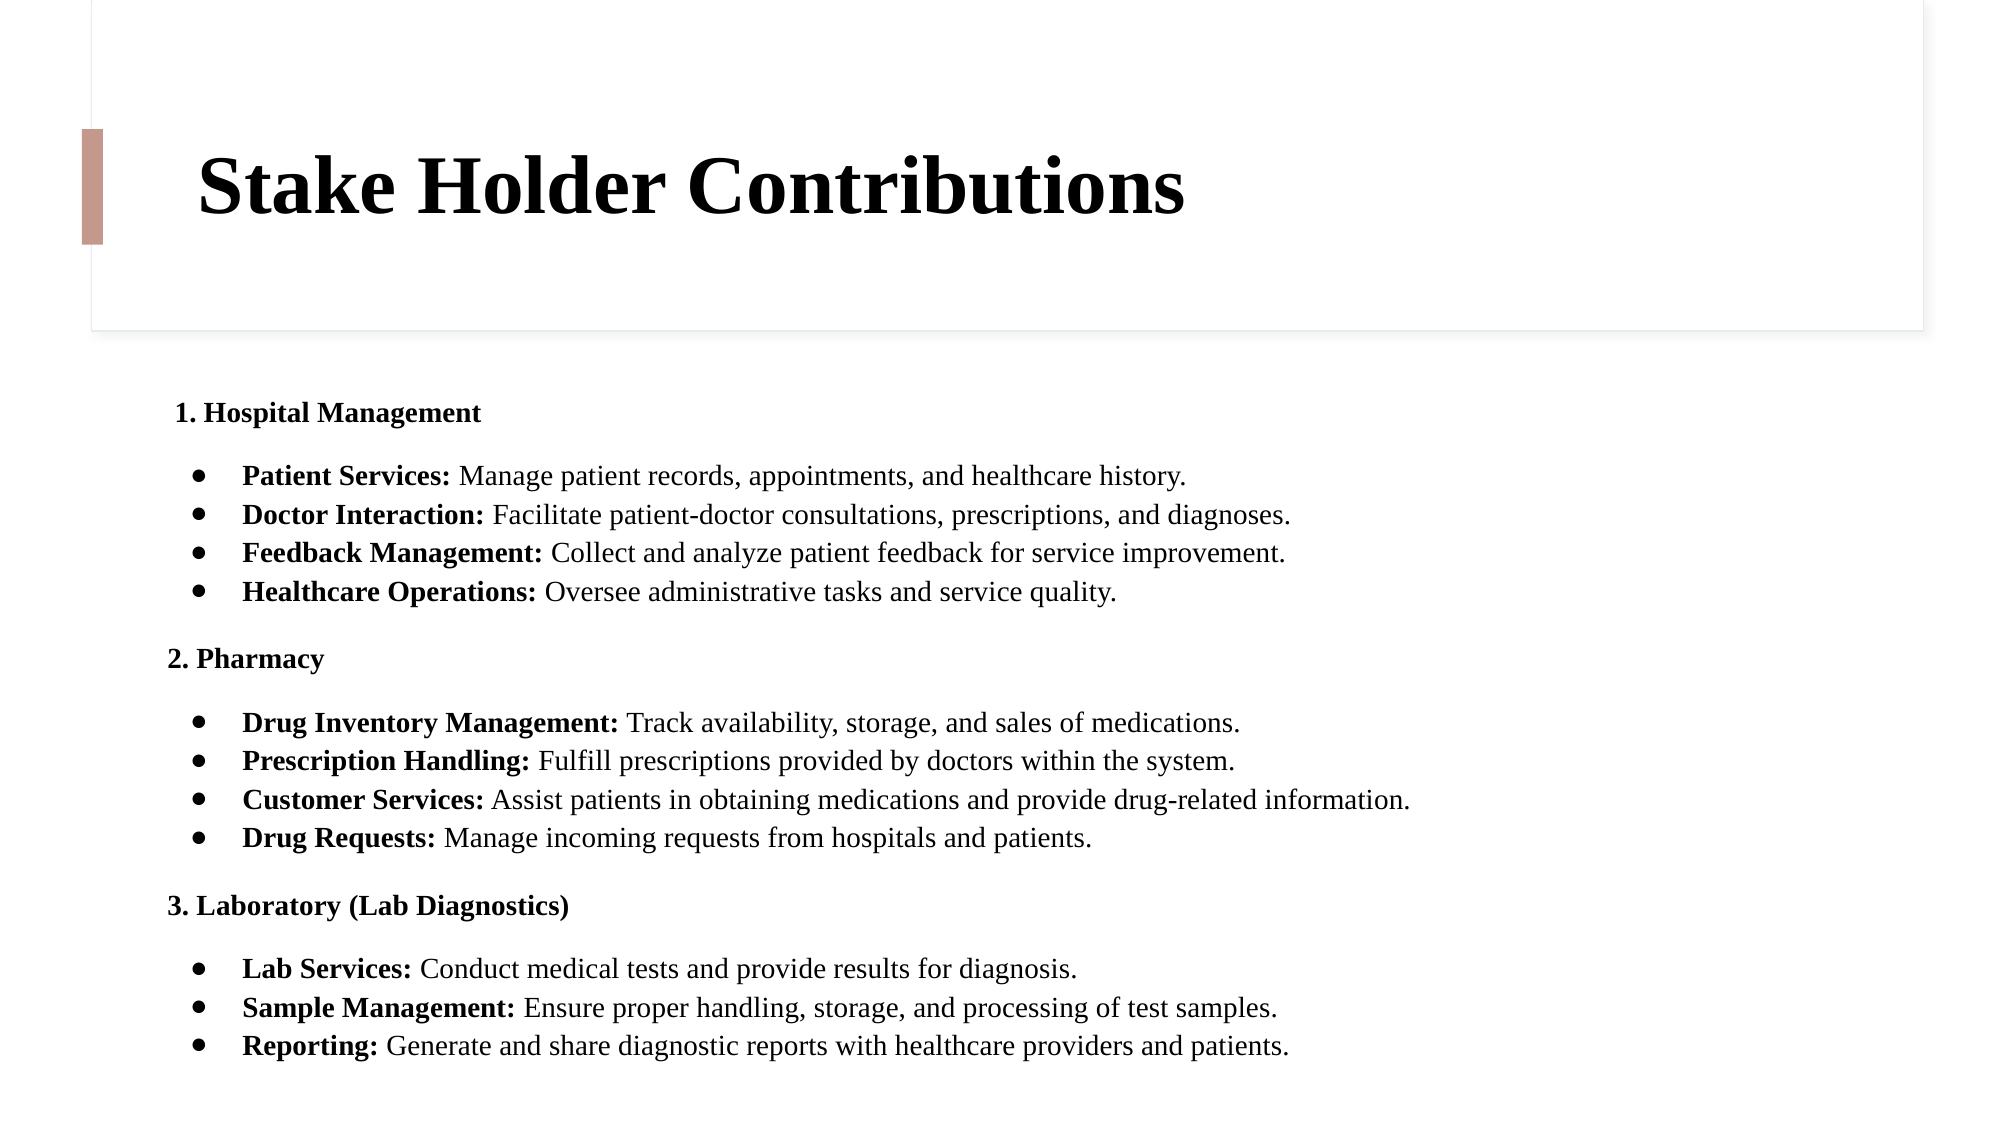

# Stake Holder Contributions
 1. Hospital Management
Patient Services: Manage patient records, appointments, and healthcare history.
Doctor Interaction: Facilitate patient-doctor consultations, prescriptions, and diagnoses.
Feedback Management: Collect and analyze patient feedback for service improvement.
Healthcare Operations: Oversee administrative tasks and service quality.
2. Pharmacy
Drug Inventory Management: Track availability, storage, and sales of medications.
Prescription Handling: Fulfill prescriptions provided by doctors within the system.
Customer Services: Assist patients in obtaining medications and provide drug-related information.
Drug Requests: Manage incoming requests from hospitals and patients.
3. Laboratory (Lab Diagnostics)
Lab Services: Conduct medical tests and provide results for diagnosis.
Sample Management: Ensure proper handling, storage, and processing of test samples.
Reporting: Generate and share diagnostic reports with healthcare providers and patients.

.